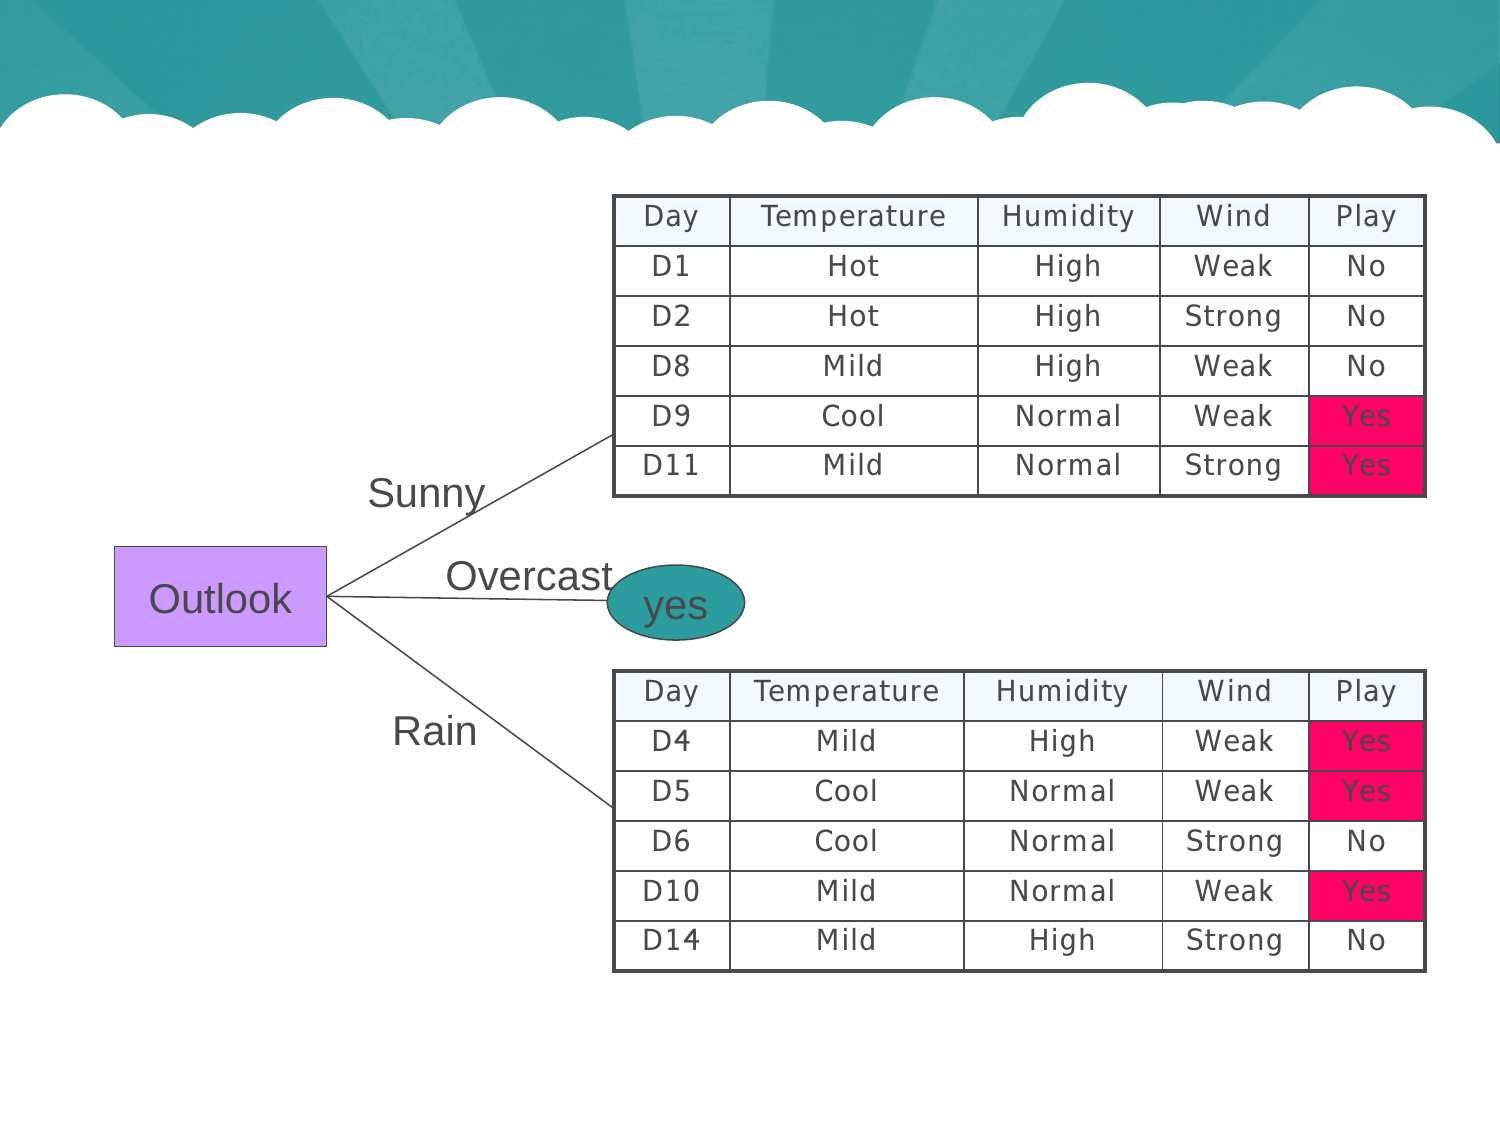

| Day | Temperature | Humidity | Wind | Play |
| --- | --- | --- | --- | --- |
| D1 | Hot | High | Weak | No |
| D2 | Hot | High | Strong | No |
| D8 | Mild | High | Weak | No |
| D9 | Cool | Normal | Weak | Yes |
| D11 | Mild | Normal | Strong | Yes |

Sunny
Overcast
Outlook
yes

| Day | Temperature | Humidity | Wind | Play |
| --- | --- | --- | --- | --- |
| D4 | Mild | High | Weak | Yes |
| D5 | Cool | Normal | Weak | Yes |
| D6 | Cool | Normal | Strong | No |
| D10 | Mild | Normal | Weak | Yes |
| D14 | Mild | High | Strong | No |
Rain